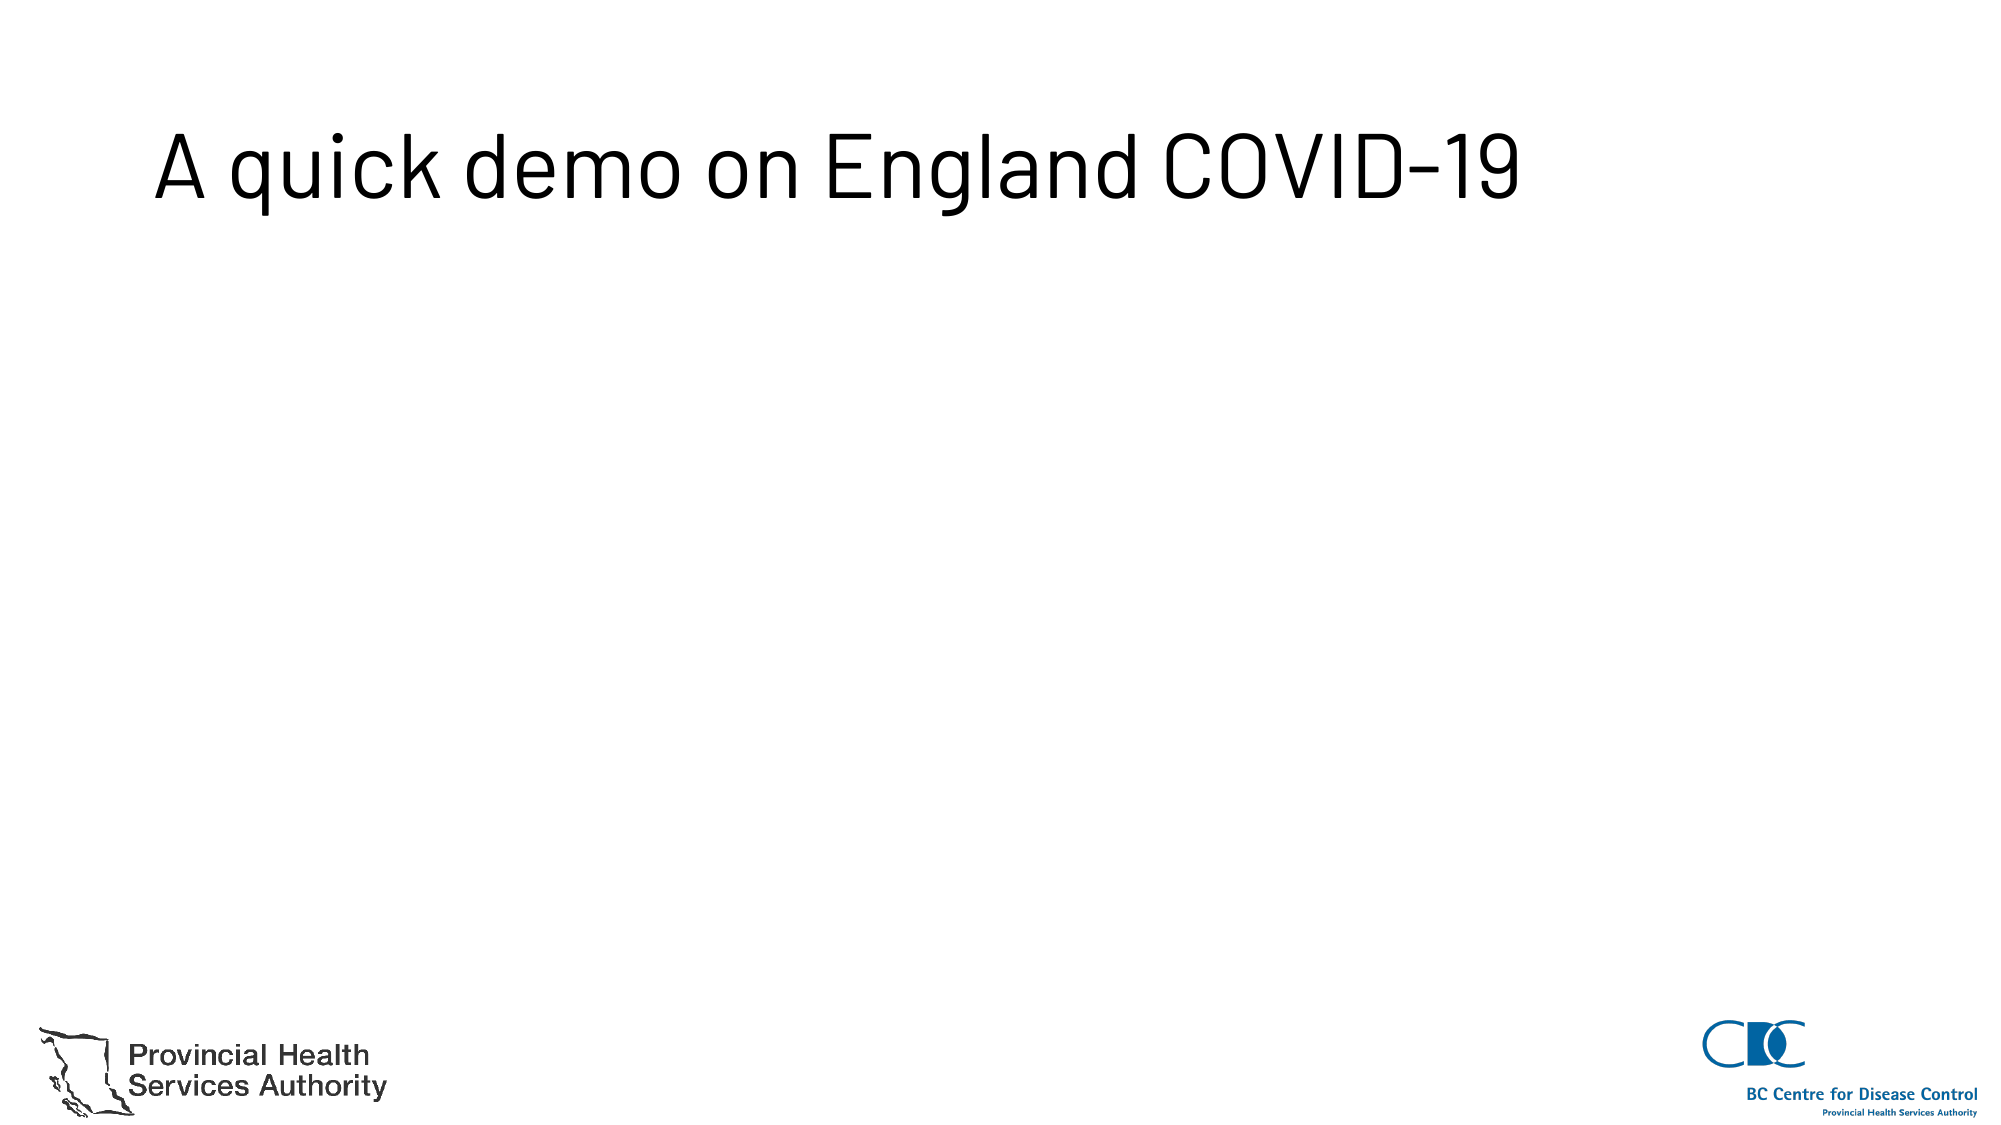

# A quick demo on England COVID-19